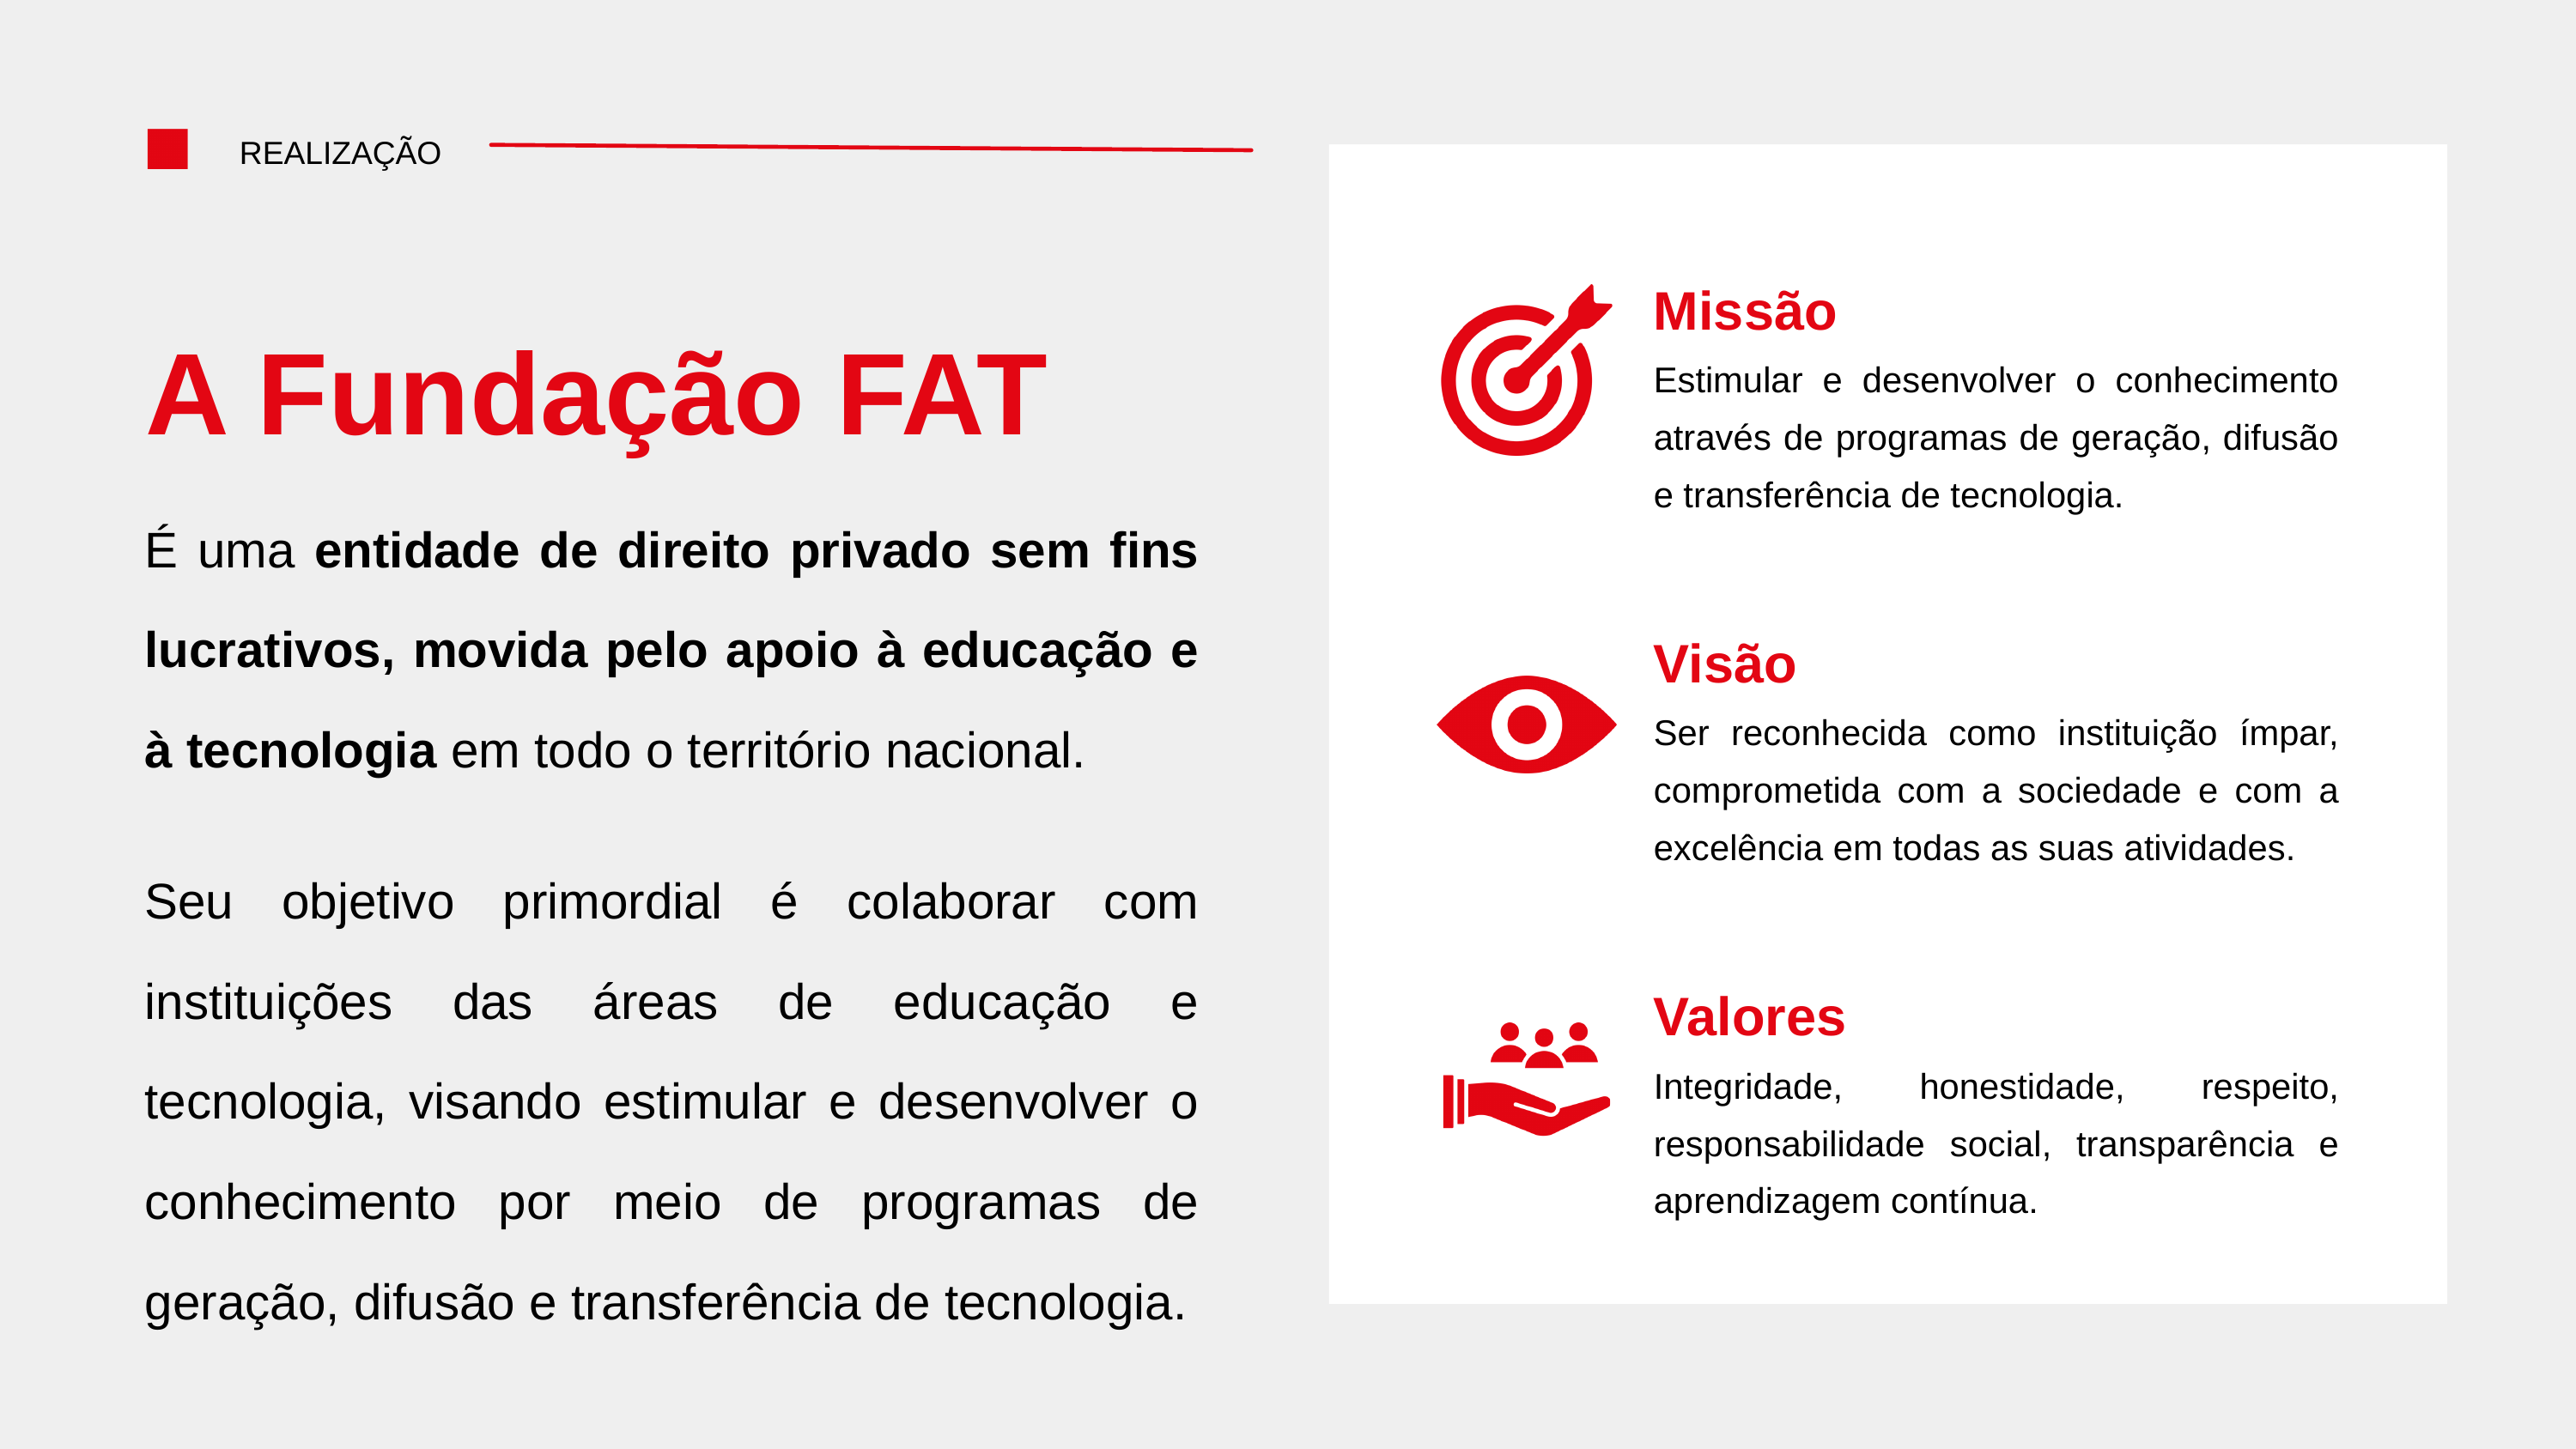

REALIZAÇÃO
Missão

A Fundação FAT
Estimular e desenvolver o conhecimento através de programas de geração, difusão e transferência de tecnologia.
É uma entidade de direito privado sem fins lucrativos, movida pelo apoio à educação e à tecnologia em todo o território nacional.

Seu objetivo primordial é colaborar com instituições das áreas de educação e tecnologia, visando estimular e desenvolver o conhecimento por meio de programas de geração, difusão e transferência de tecnologia.
Visão

Ser reconhecida como instituição ímpar, comprometida com a sociedade e com a excelência em todas as suas atividades.
Valores

Integridade, honestidade, respeito, responsabilidade social, transparência e aprendizagem contínua.